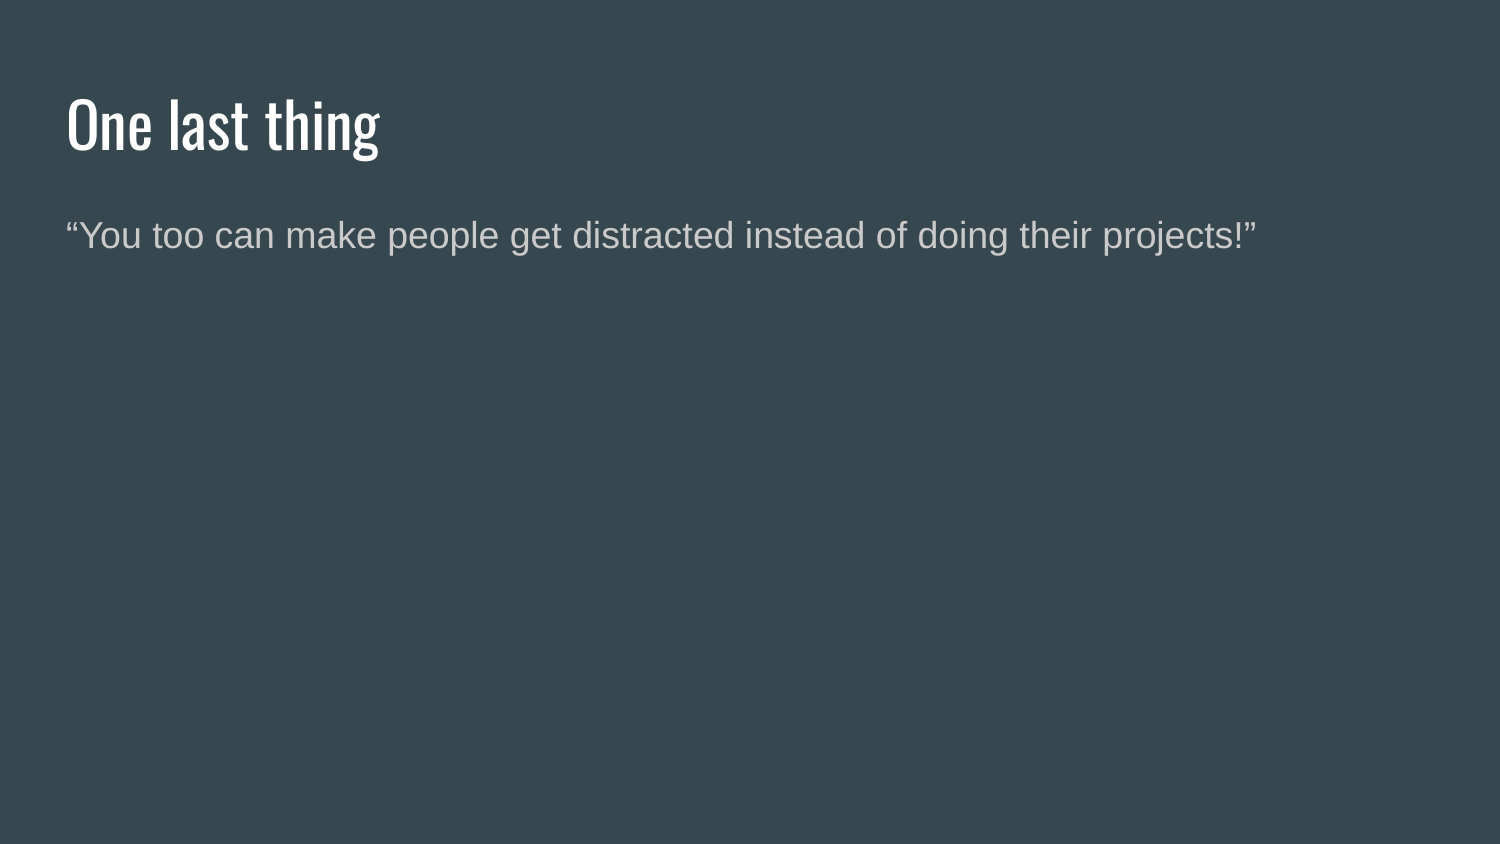

# One last thing
“You too can make people get distracted instead of doing their projects!”